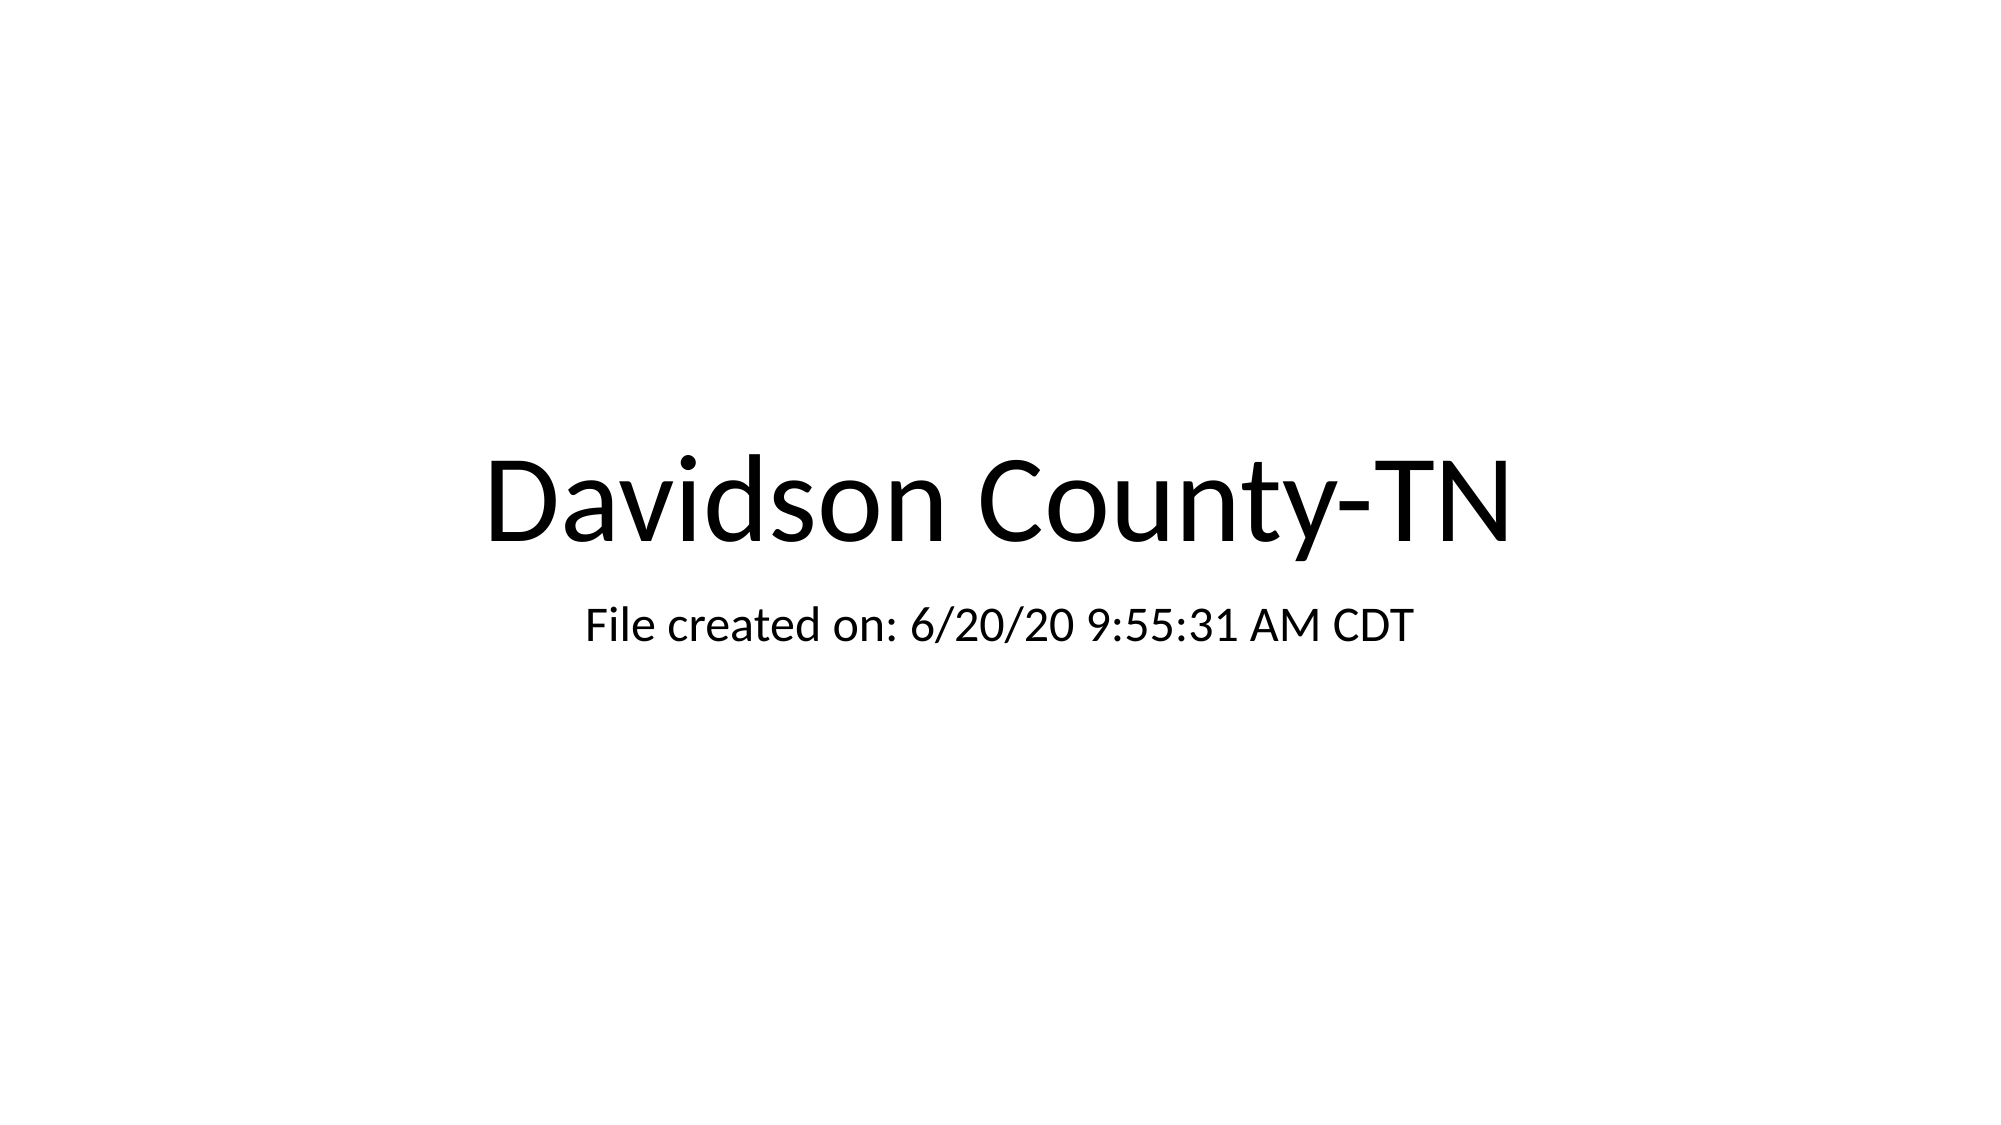

# Davidson County-TN
File created on: 6/20/20 9:55:31 AM CDT